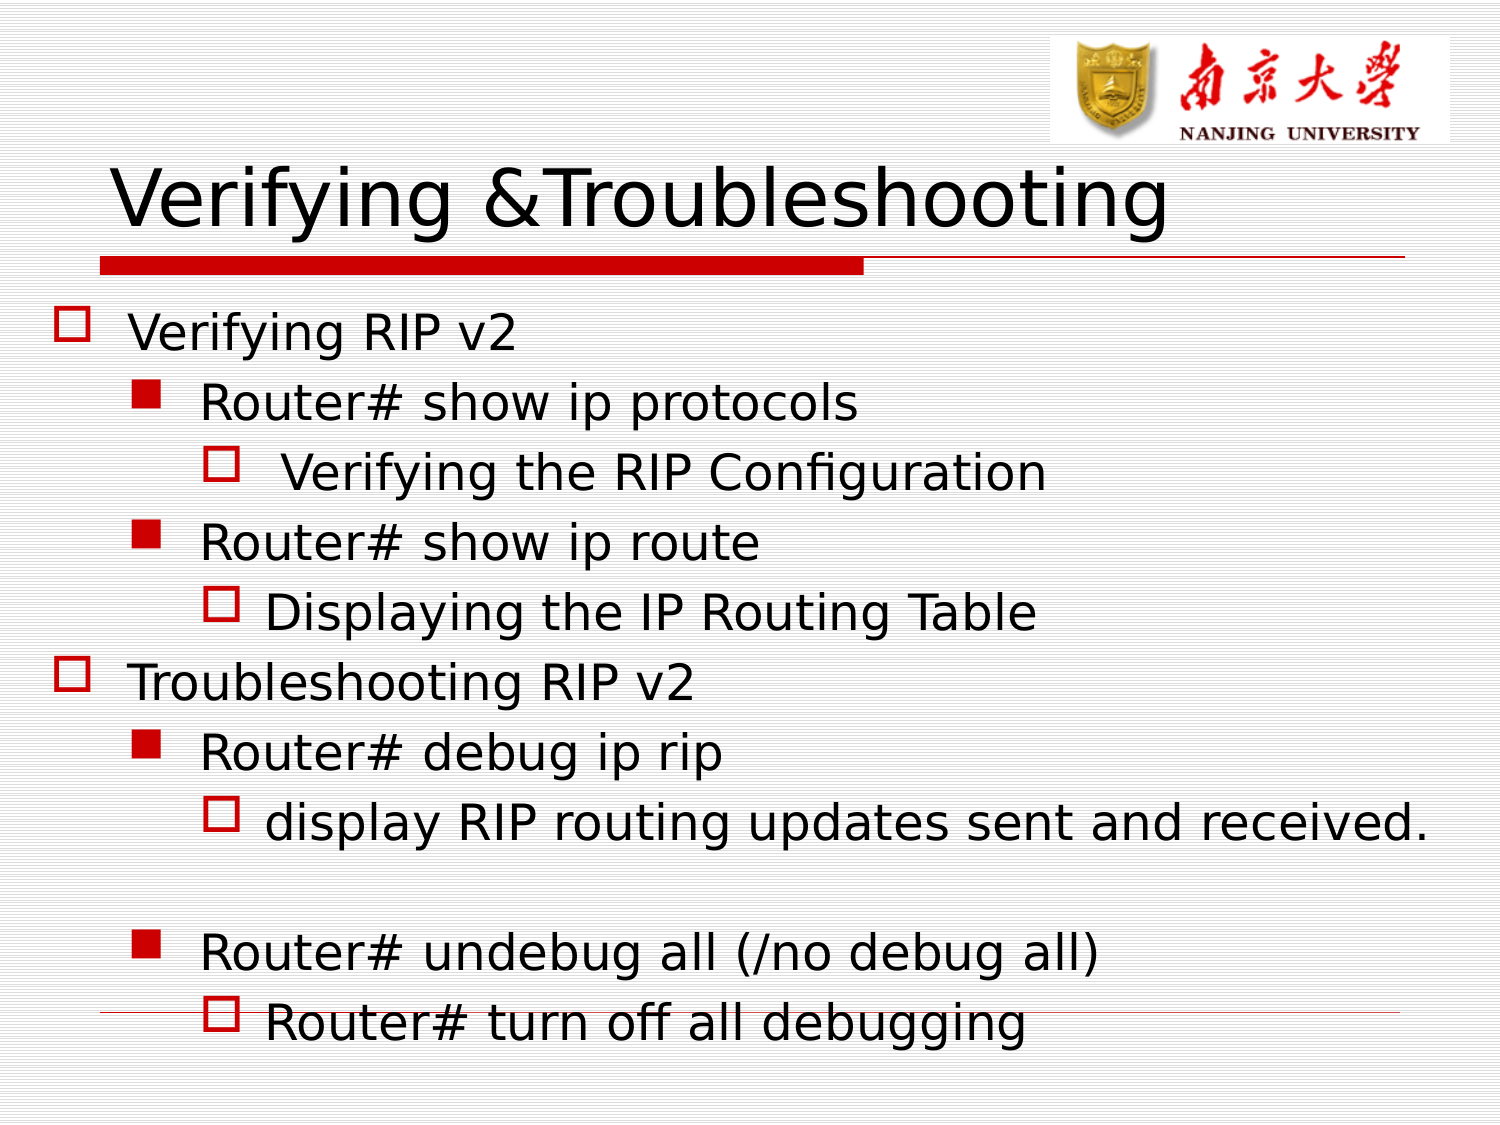

# Verifying &Troubleshooting
Verifying RIP v2
Router# show ip protocols
 Verifying the RIP Configuration
Router# show ip route
Displaying the IP Routing Table
Troubleshooting RIP v2
Router# debug ip rip
display RIP routing updates sent and received.
Router# undebug all (/no debug all)
Router# turn off all debugging